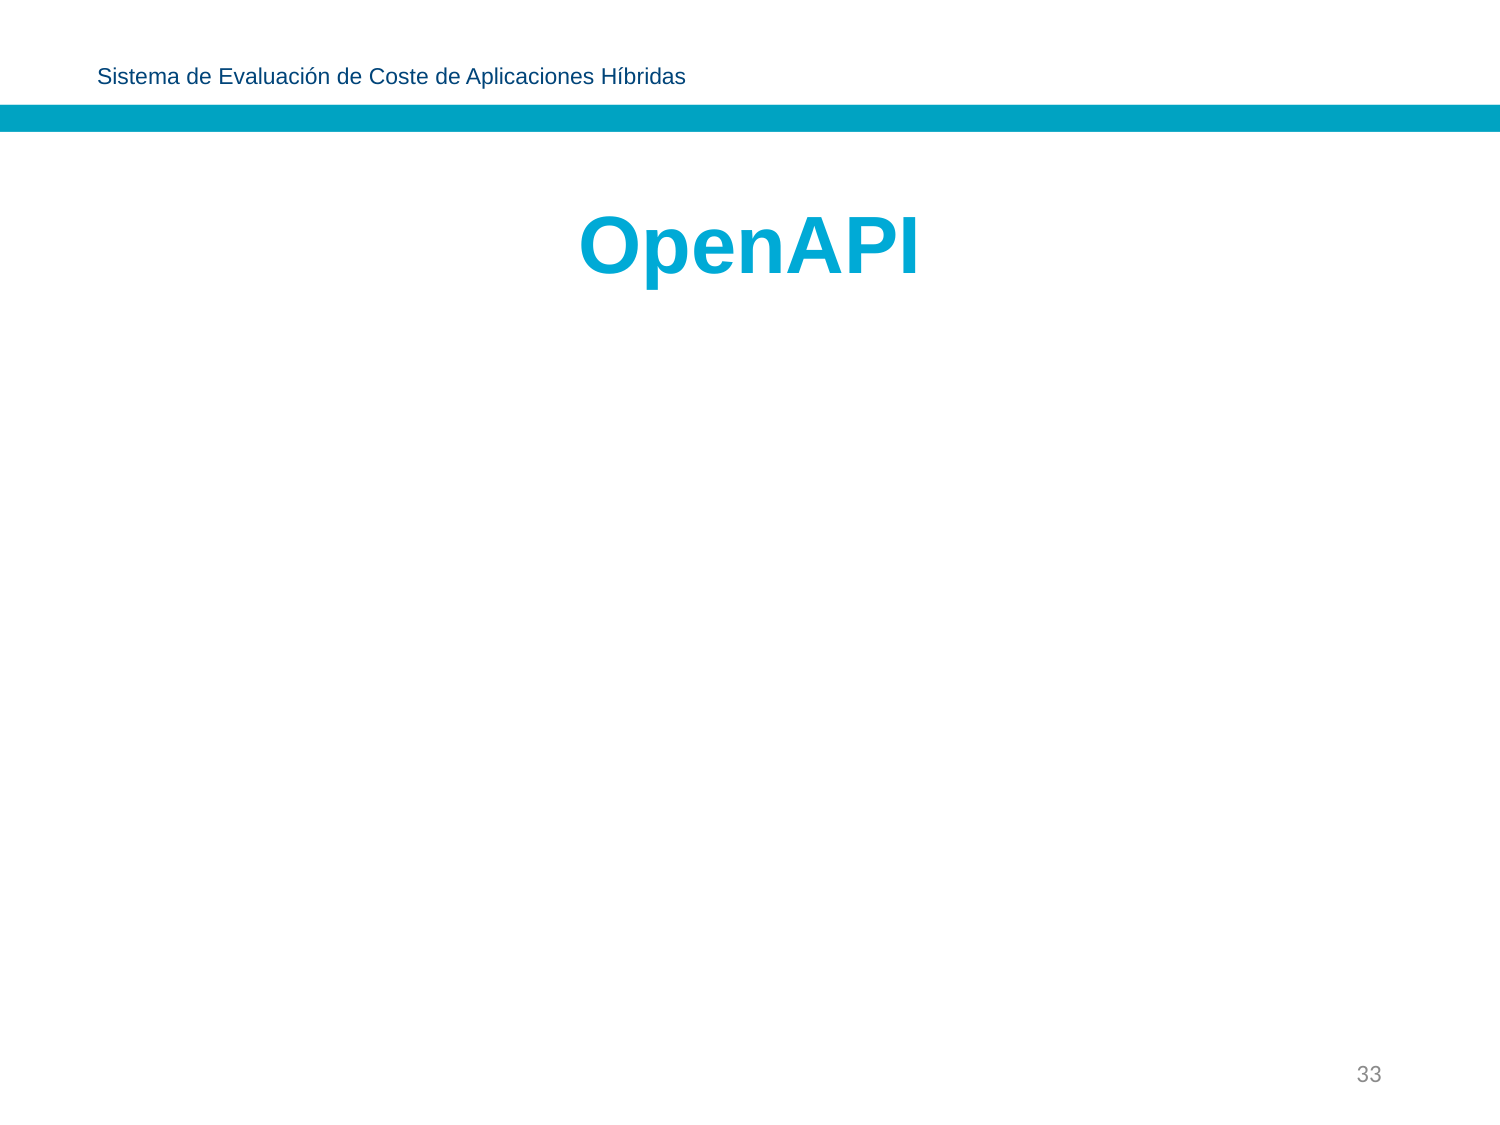

Sistema de Evaluación de Coste de Aplicaciones Híbridas

OpenAPI
33